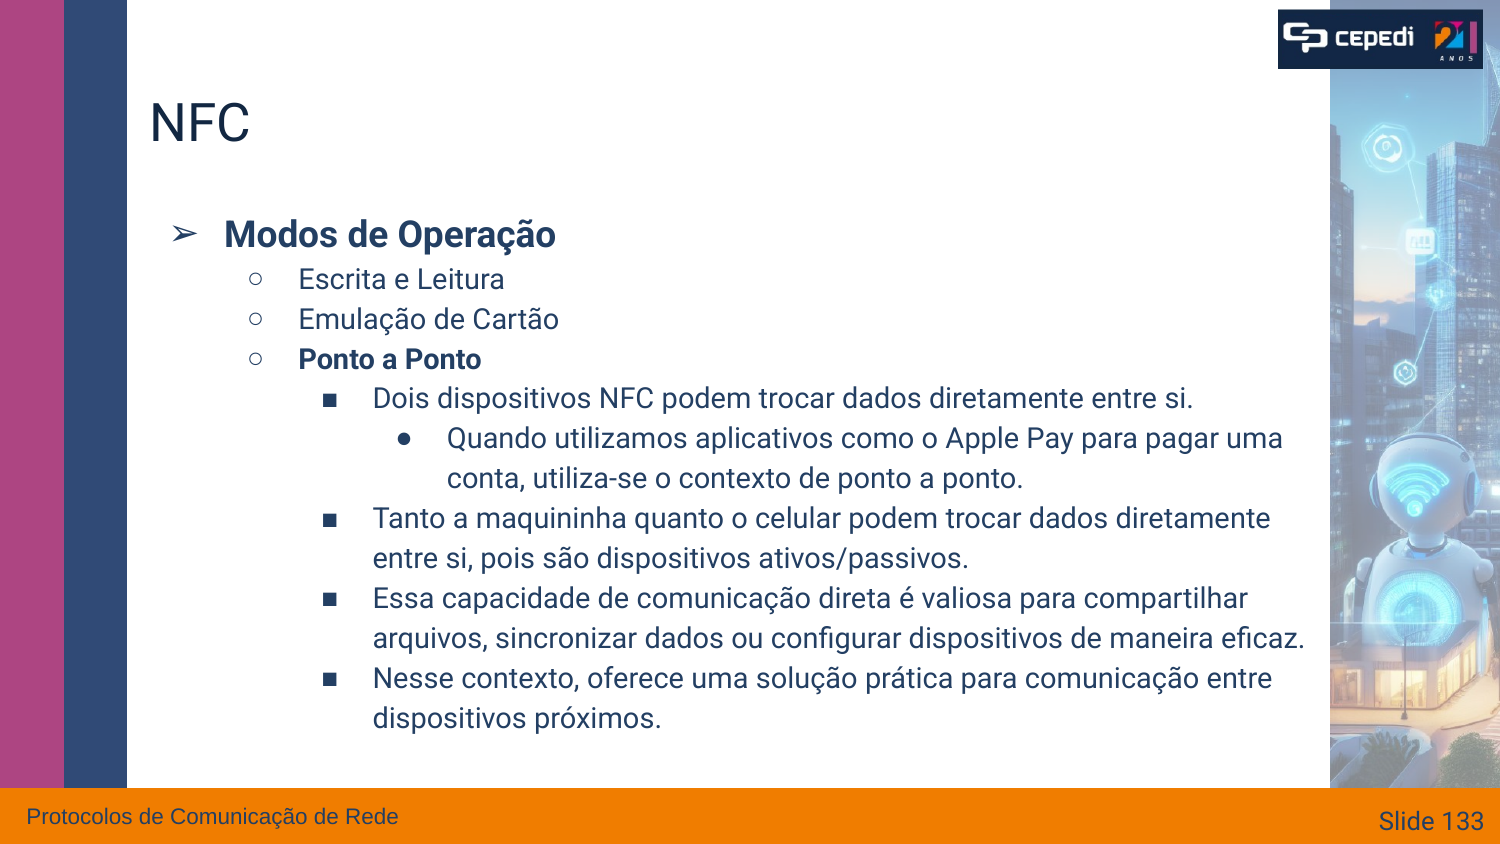

# NFC
Modos de Operação
Escrita e Leitura
Emulação de Cartão
Ponto a Ponto
Dois dispositivos NFC podem trocar dados diretamente entre si.
Quando utilizamos aplicativos como o Apple Pay para pagar uma conta, utiliza-se o contexto de ponto a ponto.
Tanto a maquininha quanto o celular podem trocar dados diretamente entre si, pois são dispositivos ativos/passivos.
Essa capacidade de comunicação direta é valiosa para compartilhar arquivos, sincronizar dados ou configurar dispositivos de maneira eficaz.
Nesse contexto, oferece uma solução prática para comunicação entre dispositivos próximos.
Protocolos de Comunicação de Rede
Slide 133